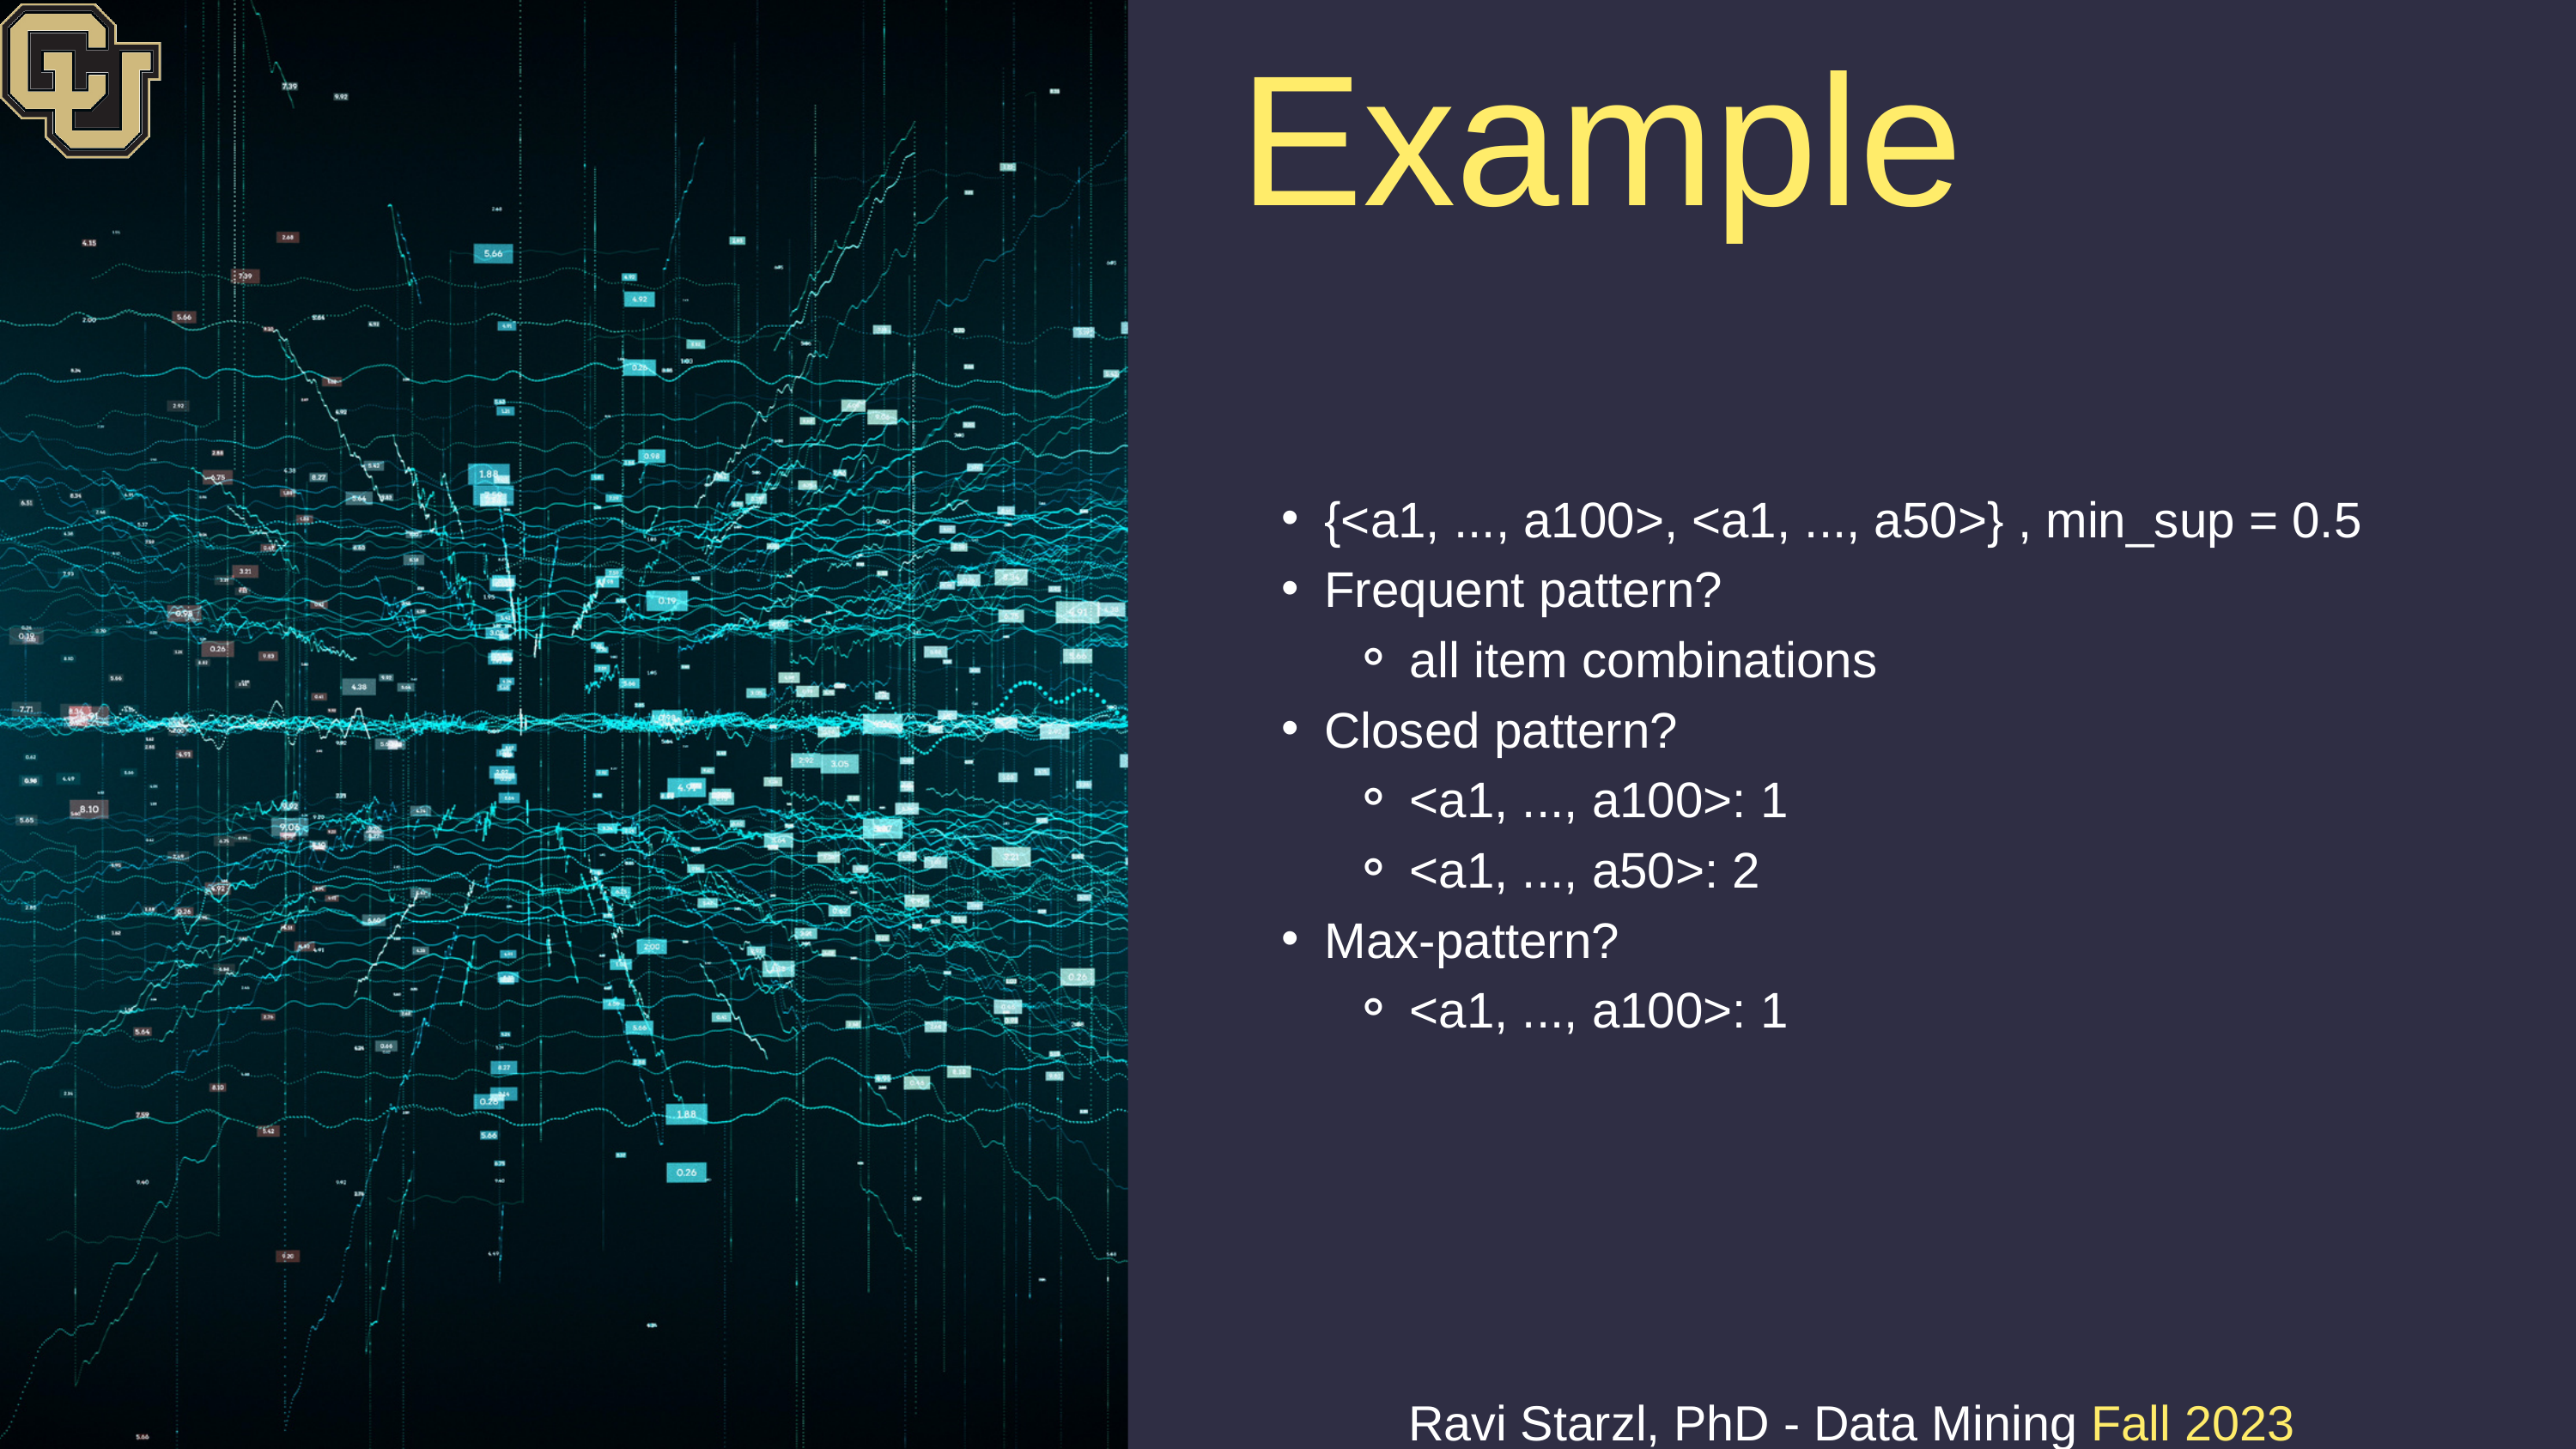

Example
{<a1, ..., a100>, <a1, ..., a50>} , min_sup = 0.5
Frequent pattern?
all item combinations
Closed pattern?
<a1, ..., a100>: 1
<a1, ..., a50>: 2
Max-pattern?
<a1, ..., a100>: 1
Ravi Starzl, PhD - Data Mining Fall 2023